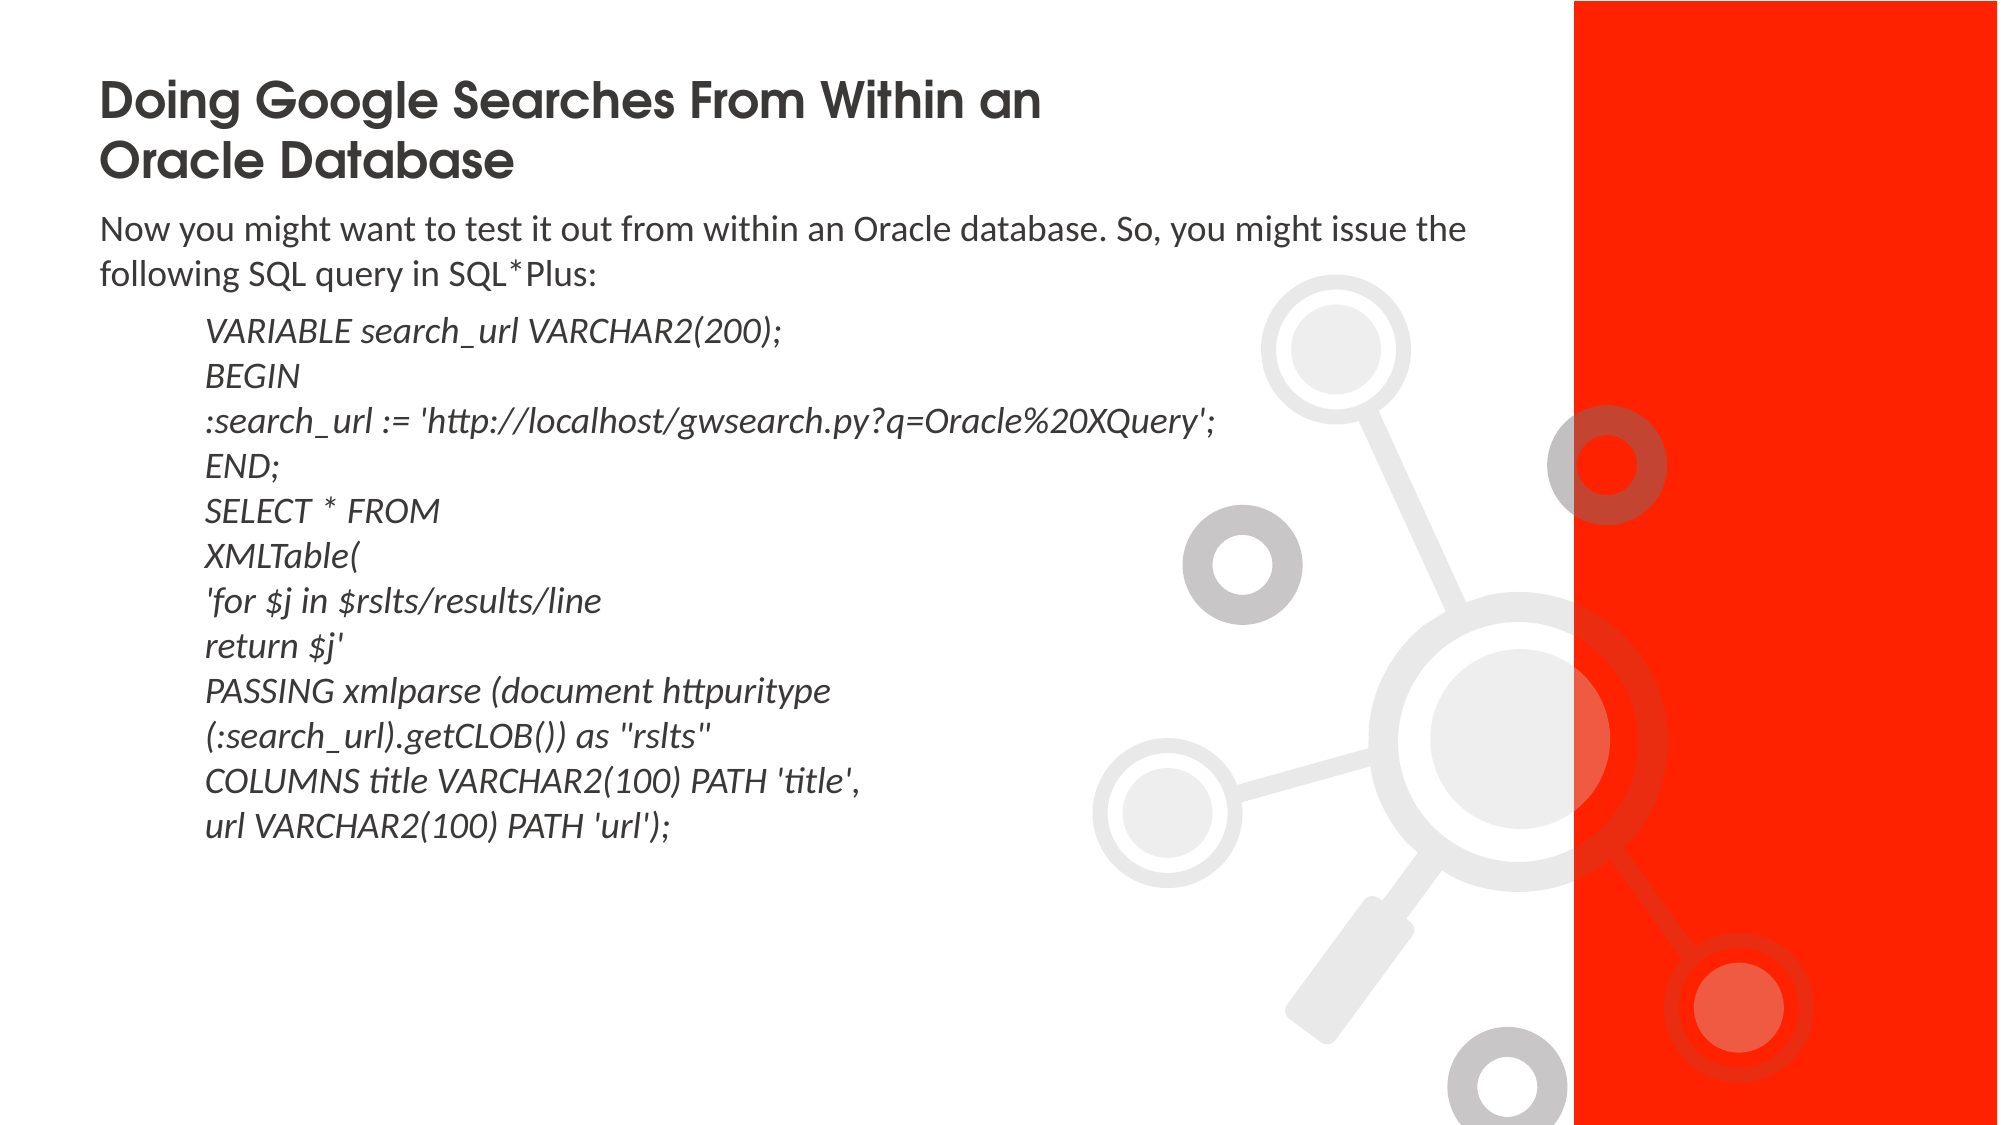

Doing Google Searches From Within an Oracle Database
Now you might want to test it out from within an Oracle database. So, you might issue the following SQL query in SQL*Plus:
VARIABLE search_url VARCHAR2(200);
BEGIN
:search_url := 'http://localhost/gwsearch.py?q=Oracle%20XQuery';
END;
SELECT * FROM
XMLTable(
'for $j in $rslts/results/line
return $j'
PASSING xmlparse (document httpuritype
(:search_url).getCLOB()) as "rslts"
COLUMNS title VARCHAR2(100) PATH 'title',
url VARCHAR2(100) PATH 'url');